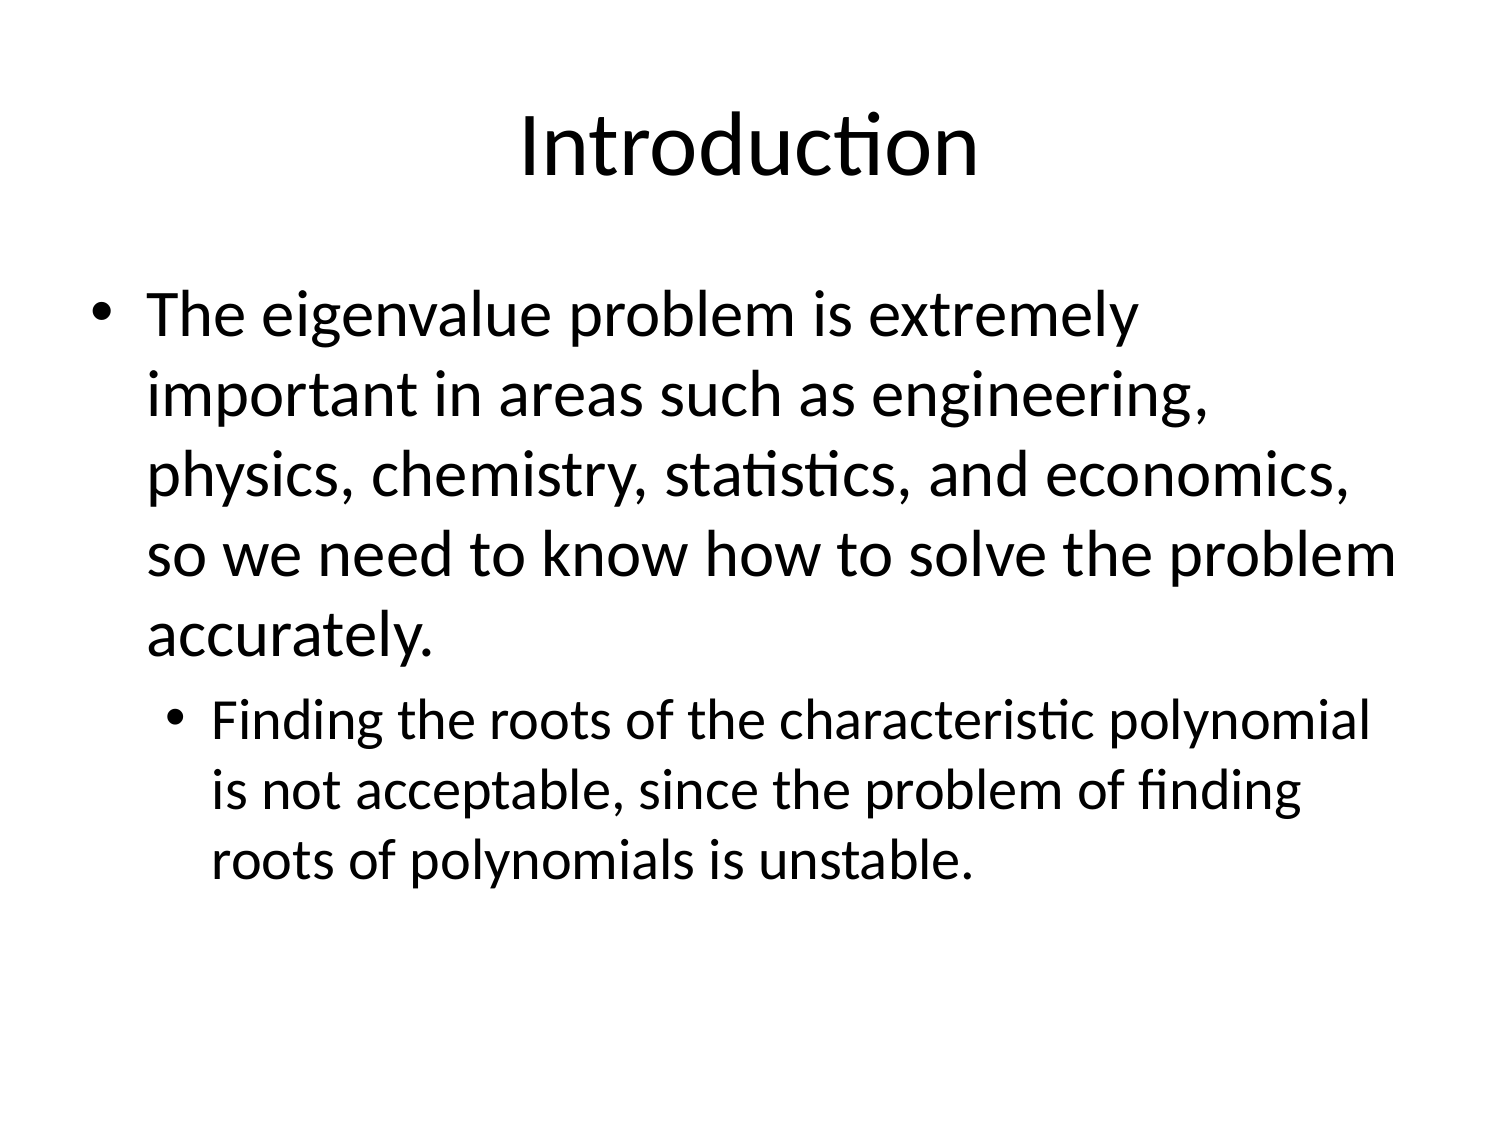

# Introduction
The eigenvalue problem is extremely important in areas such as engineering, physics, chemistry, statistics, and economics, so we need to know how to solve the problem accurately.
Finding the roots of the characteristic polynomial is not acceptable, since the problem of finding roots of polynomials is unstable.